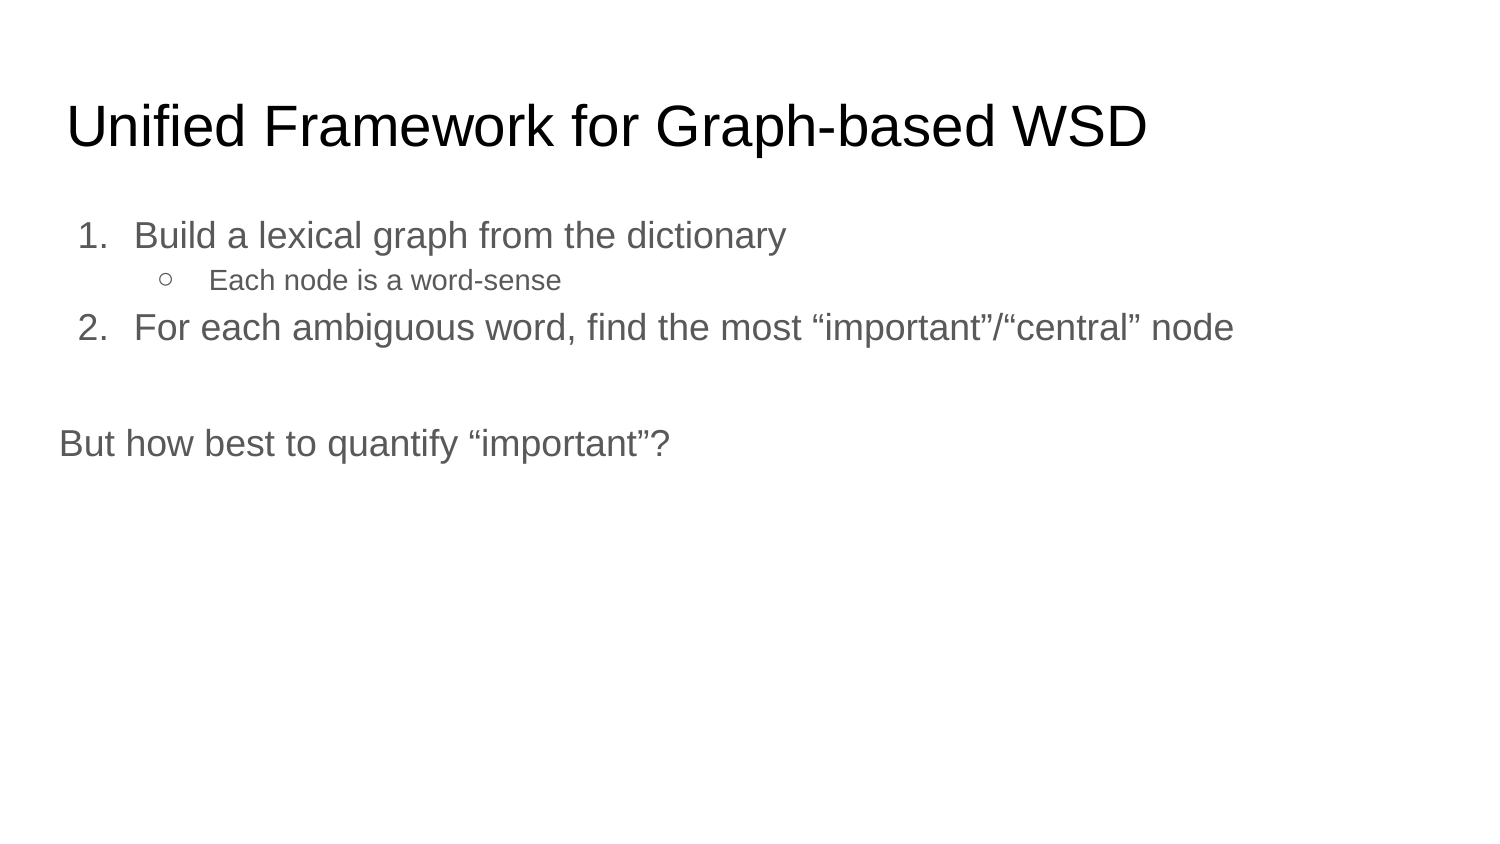

# Unified Framework for Graph-based WSD
Build a lexical graph from the dictionary
Each node is a word-sense
For each ambiguous word, find the most “important”/“central” node

But how best to quantify “important”?